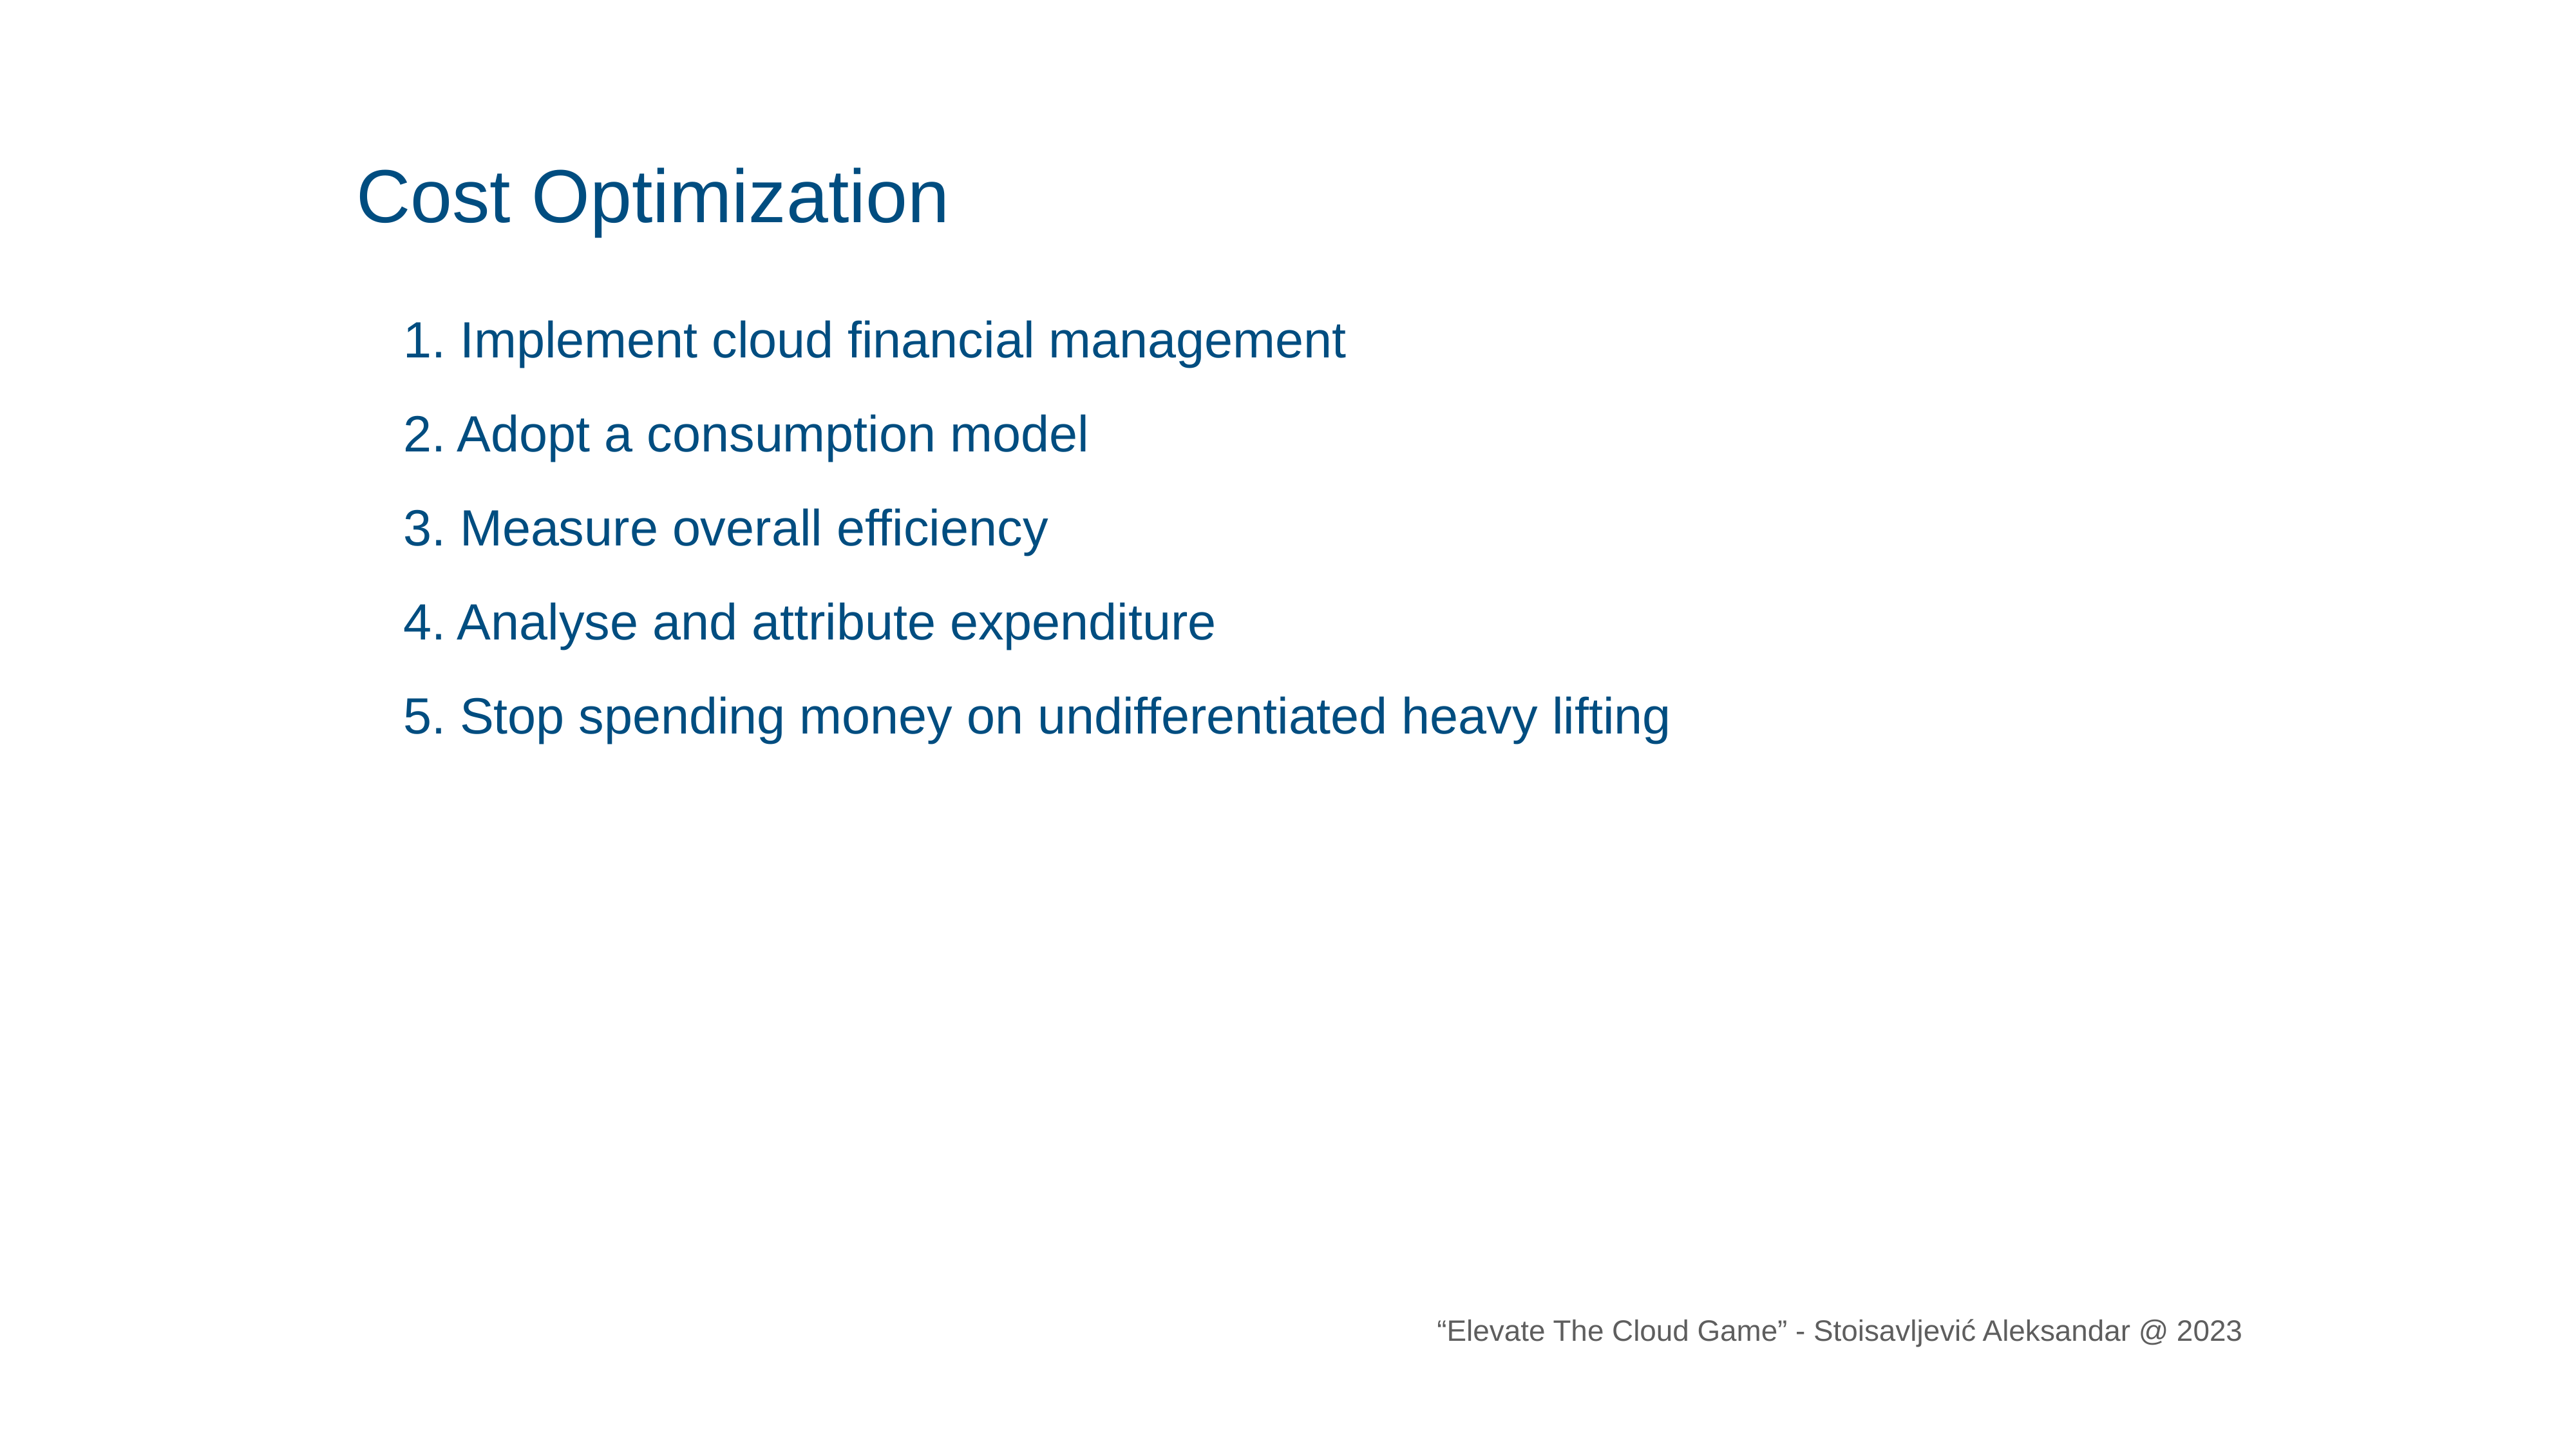

Cost Optimization
1. Implement cloud financial management
2. Adopt a consumption model
3. Measure overall efficiency
4. Analyse and attribute expenditure
5. Stop spending money on undifferentiated heavy lifting
“Elevate The Cloud Game” - Stoisavljević Aleksandar @ 2023